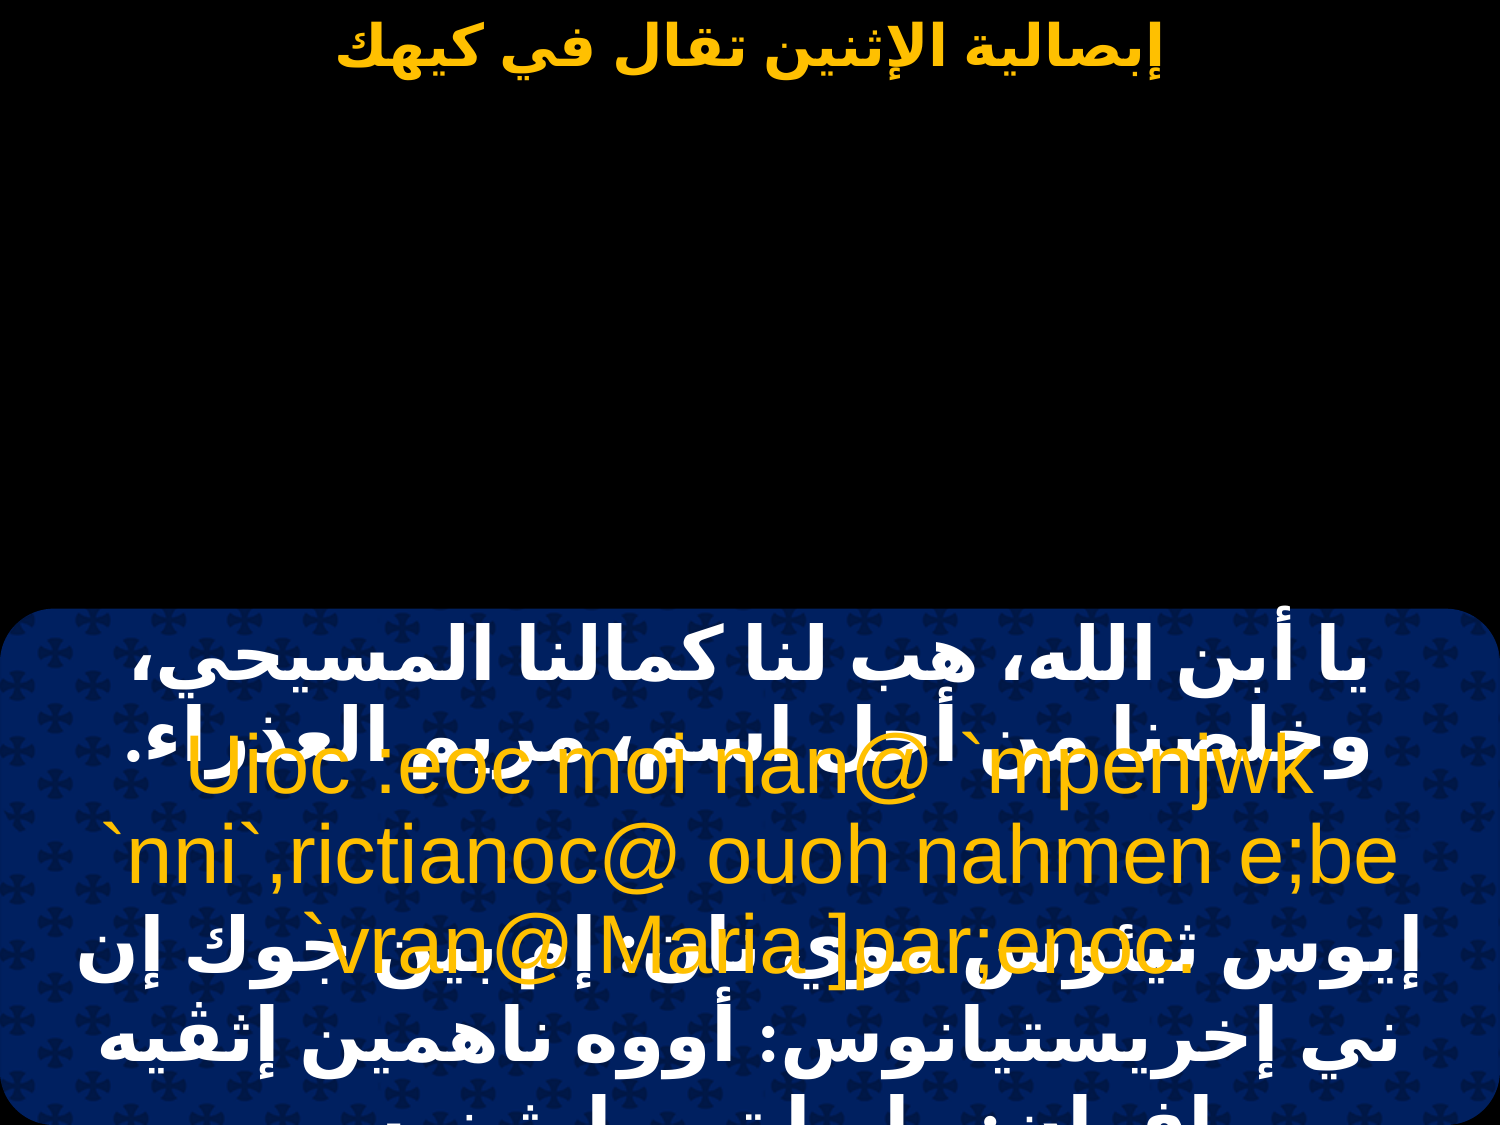

#
يا أبن الله، هب لنا كمالنا المسيحي، وخلصنا من أجل اسم، مريم العذراء.
Uioc :eoc moi nan@ `mpenjwk `nni`,rictianoc@ ouoh nahmen e;be `vran@ Maria ]par;enoc.
إيوس ثيئوس موي نان: إم بين جوك إن ني إخريستيانوس: أووه ناهمين إثڤيه إفران: ماريا تي بارثينوس.